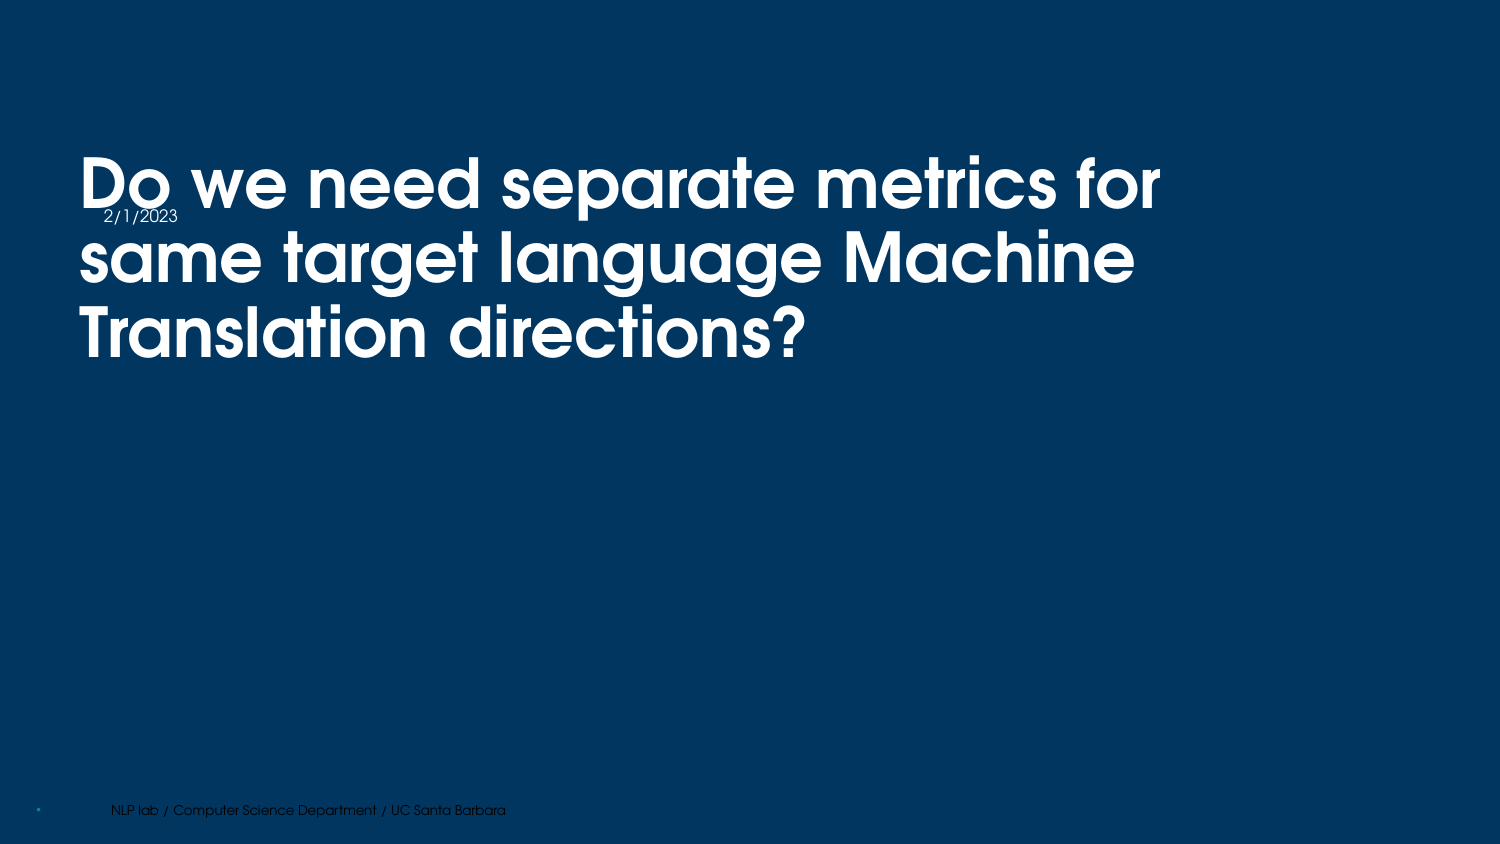

# Do we need separate metrics for same target language Machine Translation directions?
2/1/2023
NLP lab / Computer Science Department / UC Santa Barbara